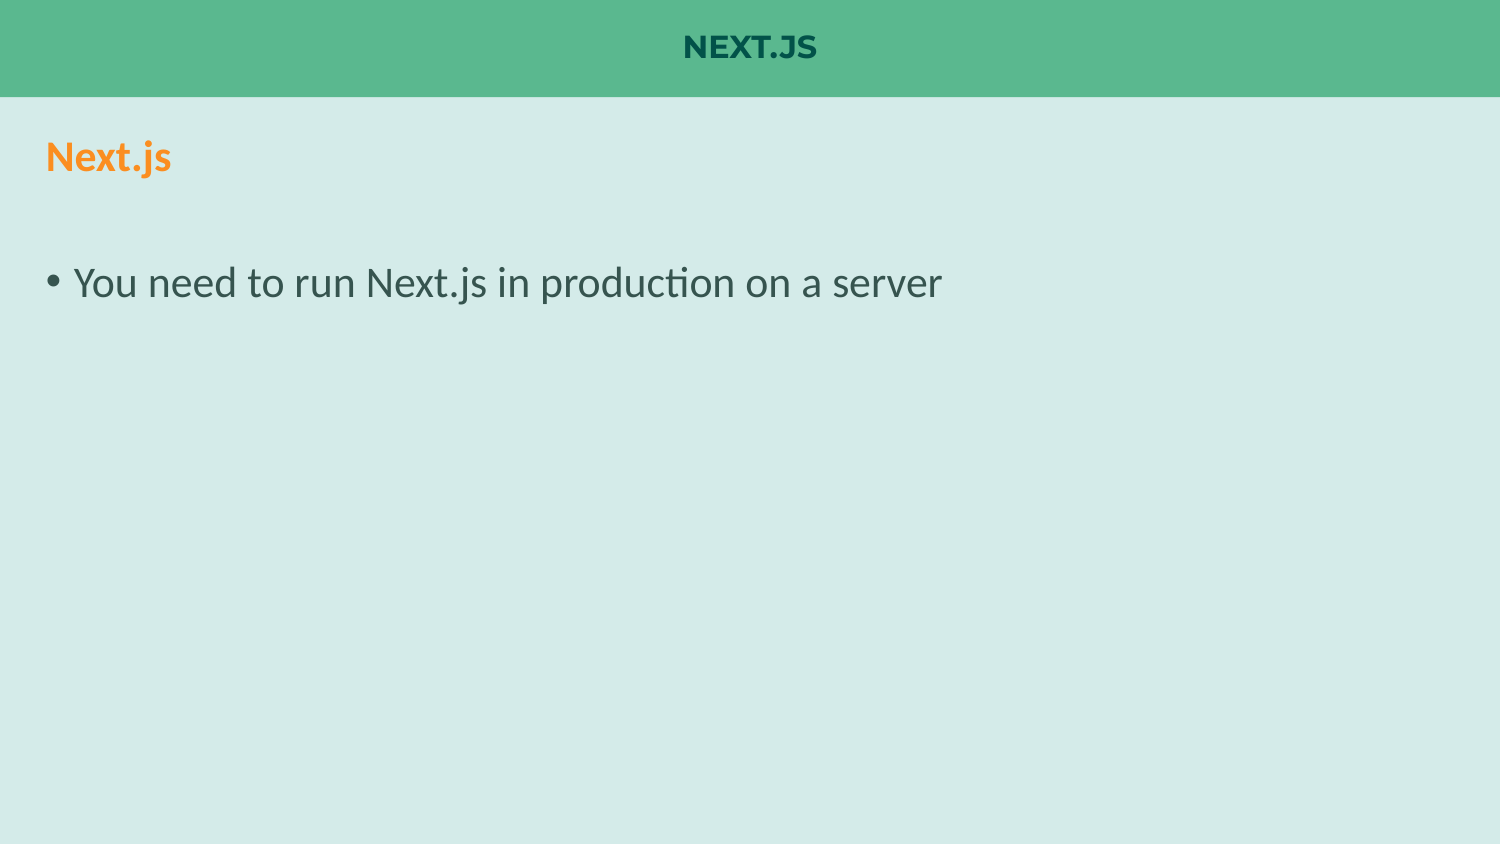

# next.js
Next.js

You need to run Next.js in production on a server